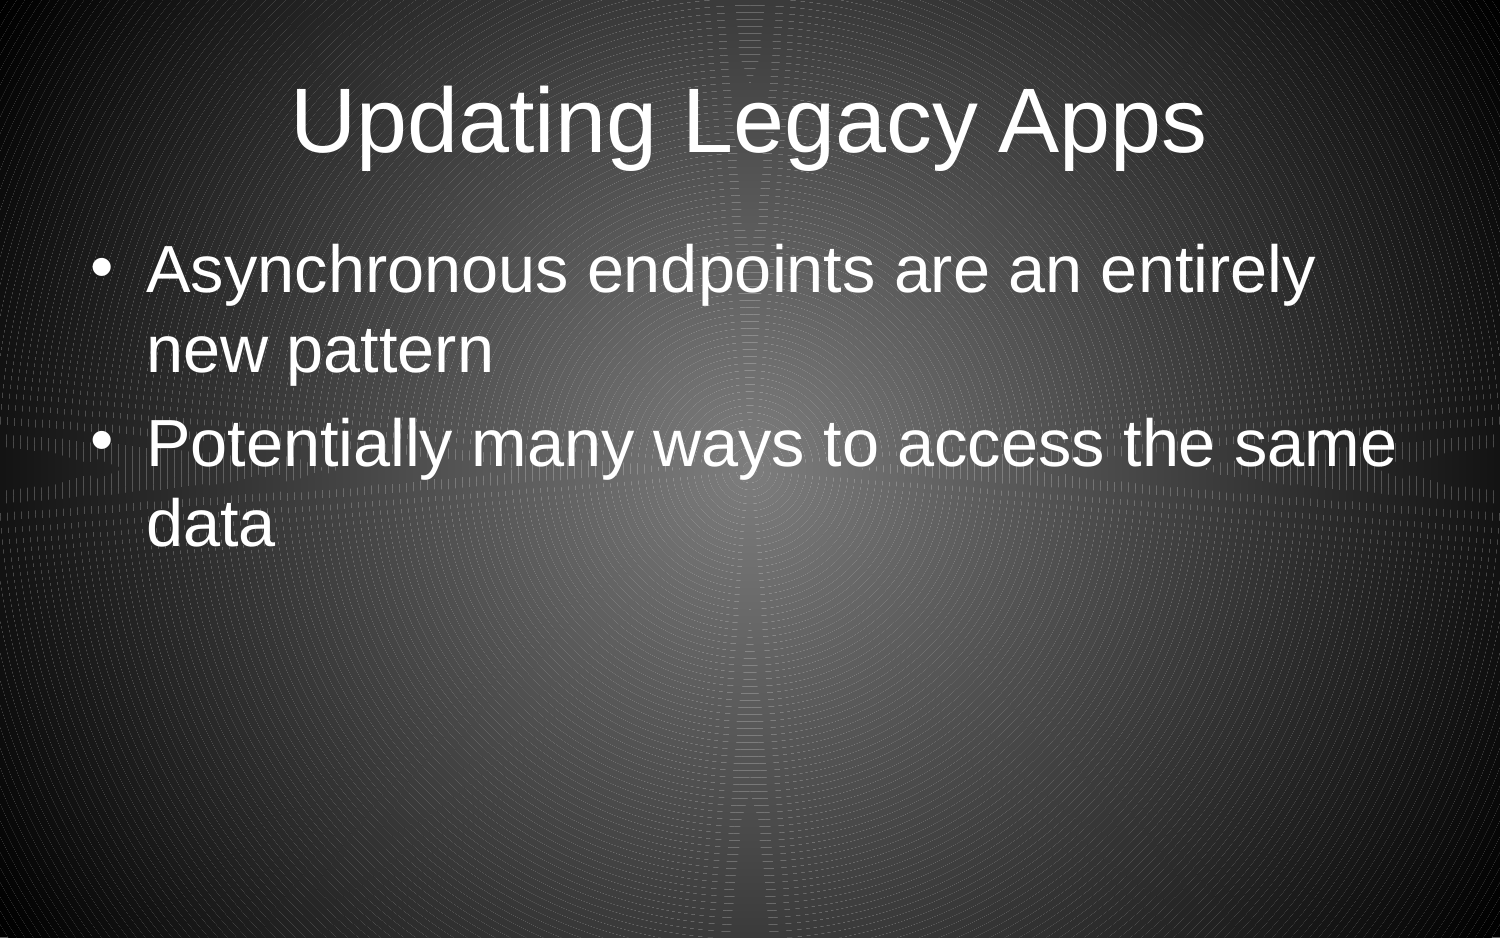

# Updating Legacy Apps
Asynchronous endpoints are an entirely new pattern
Potentially many ways to access the same data